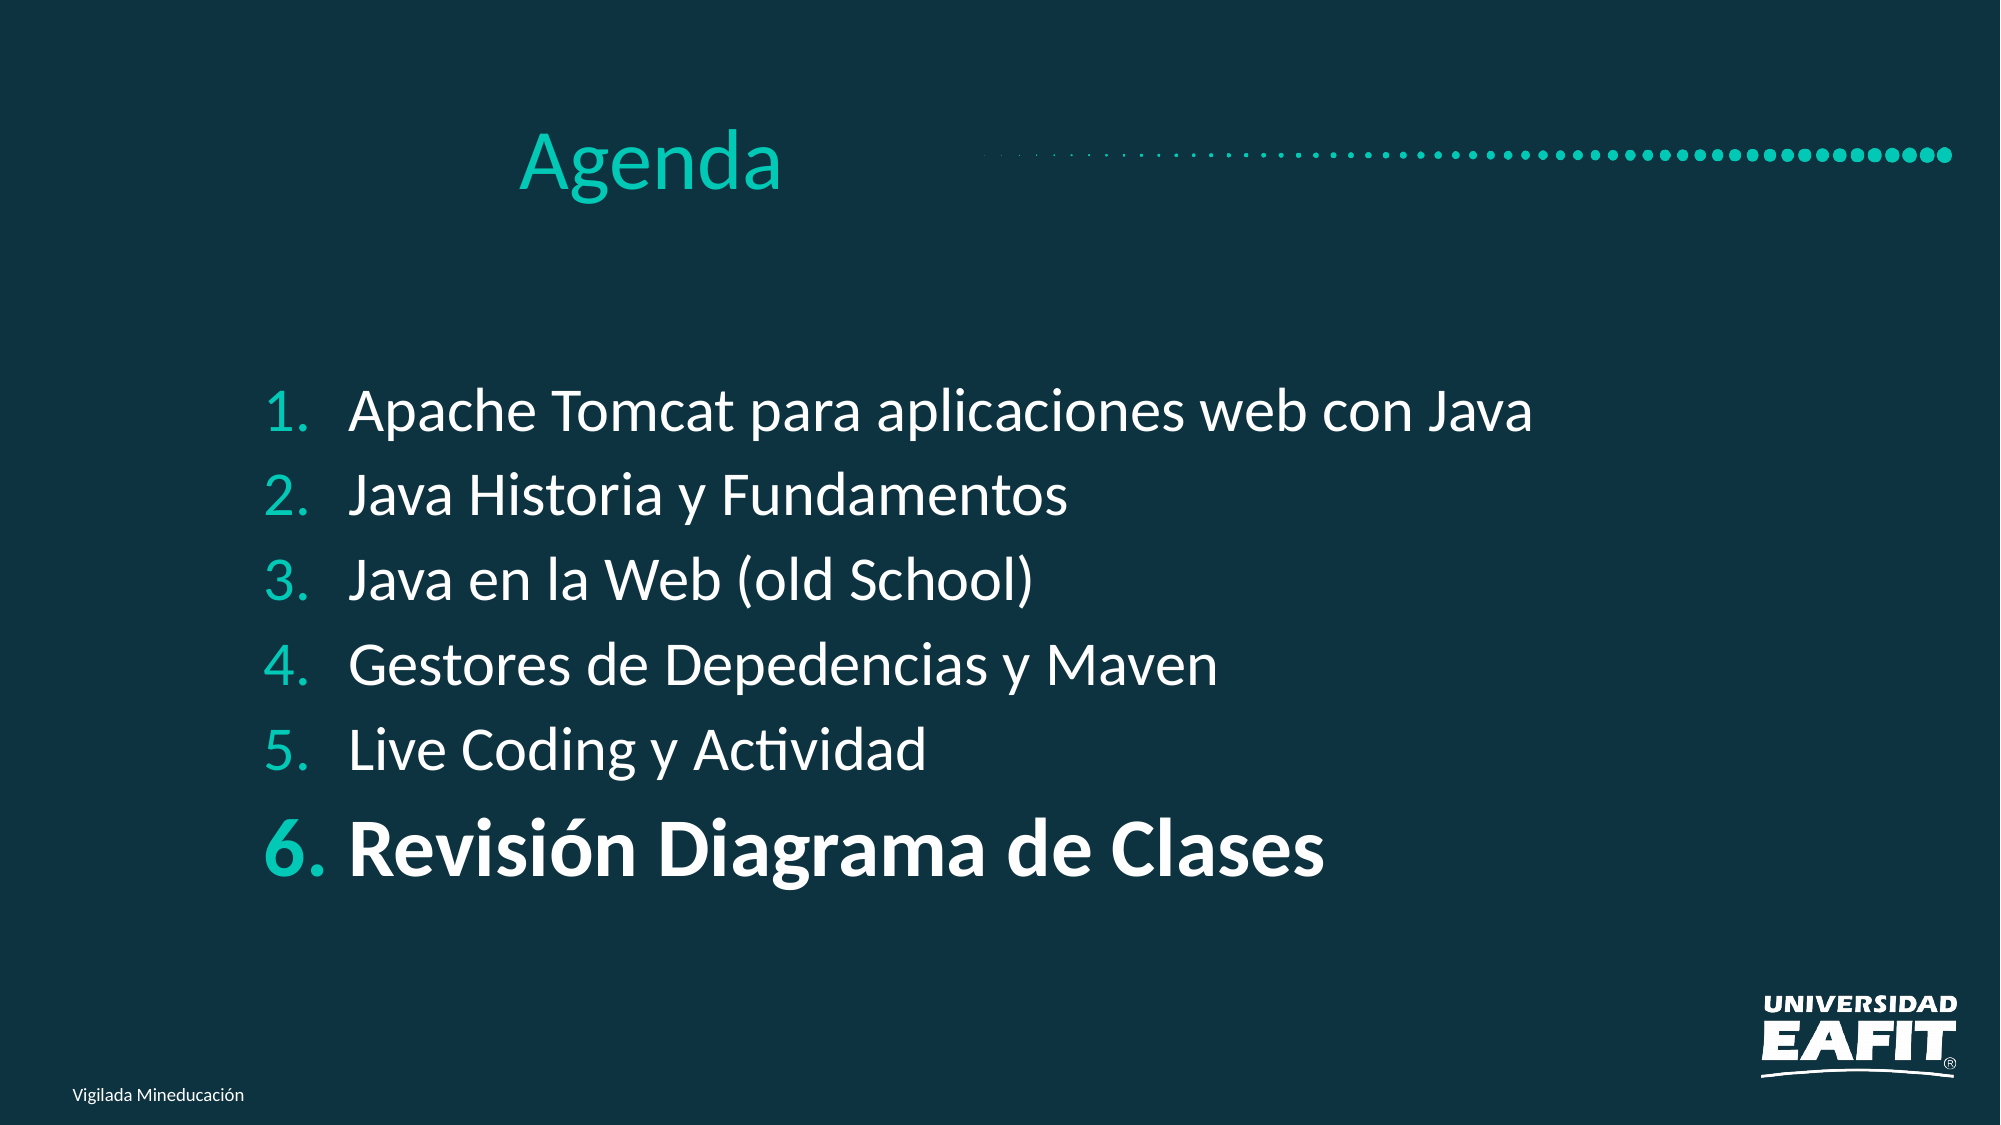

# Agenda
Apache Tomcat para aplicaciones web con Java
Java Historia y Fundamentos
Java en la Web (old School)
Gestores de Depedencias y Maven
Live Coding y Actividad
Revisión Diagrama de Clases